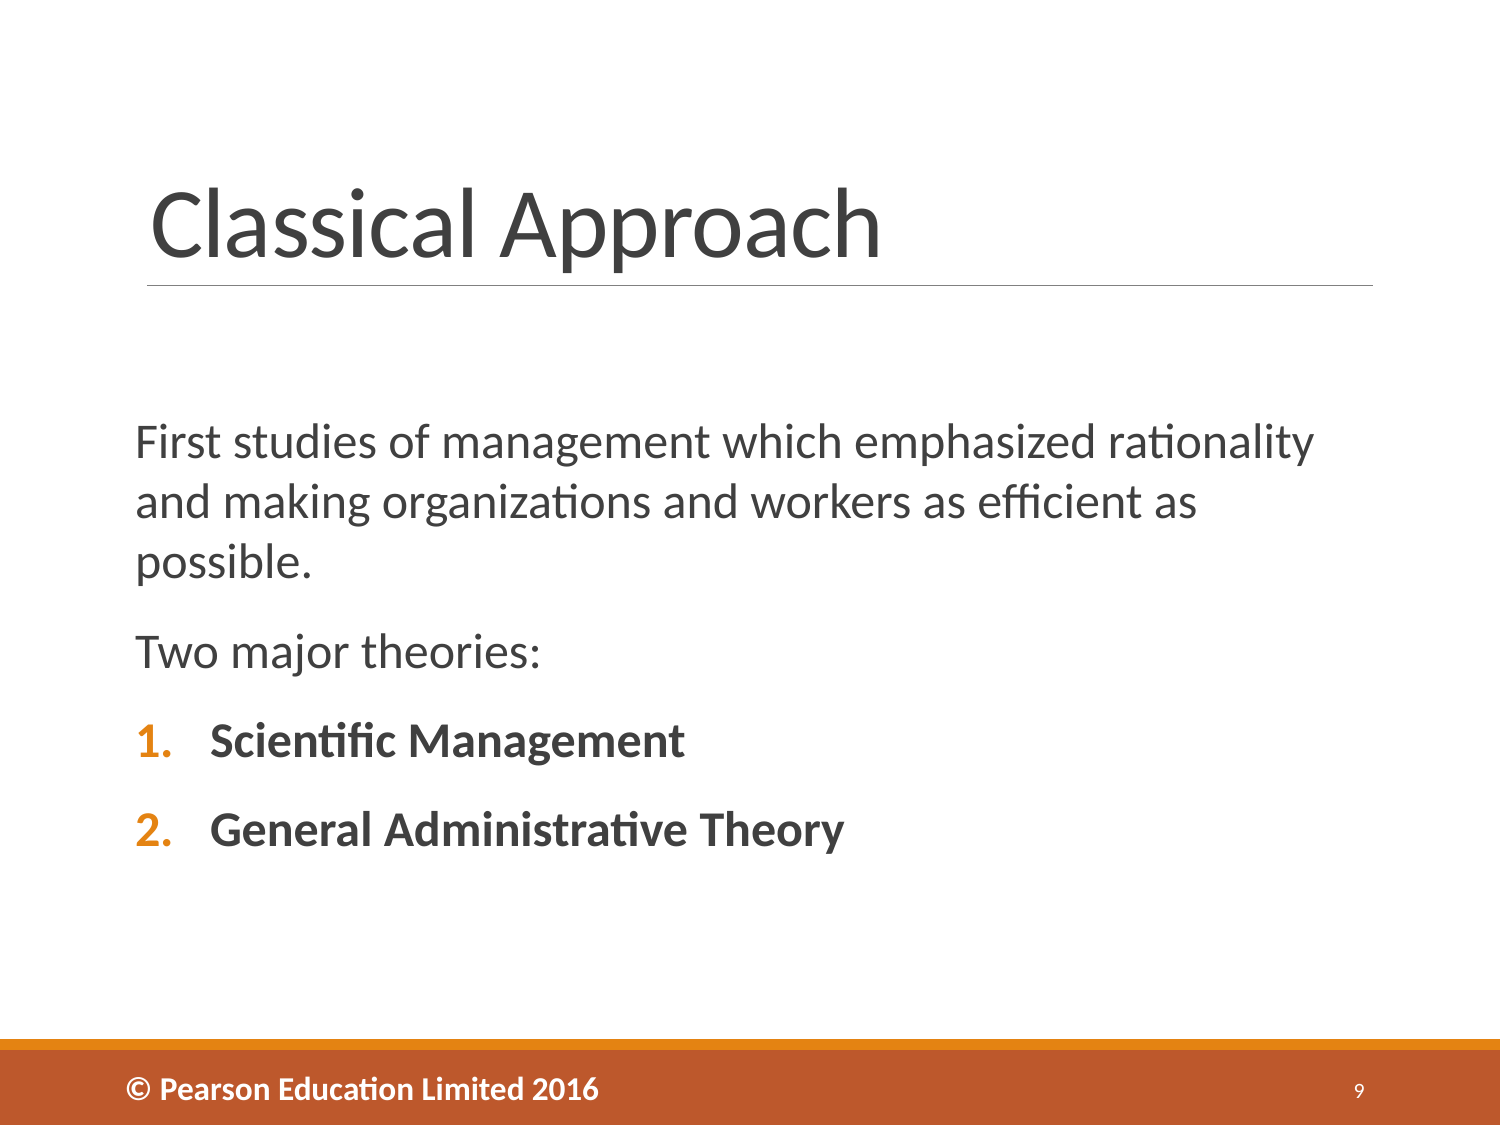

# Classical Approach
First studies of management which emphasized rationality and making organizations and workers as efficient as possible.
Two major theories:
Scientific Management
General Administrative Theory
© Pearson Education Limited 2016
9